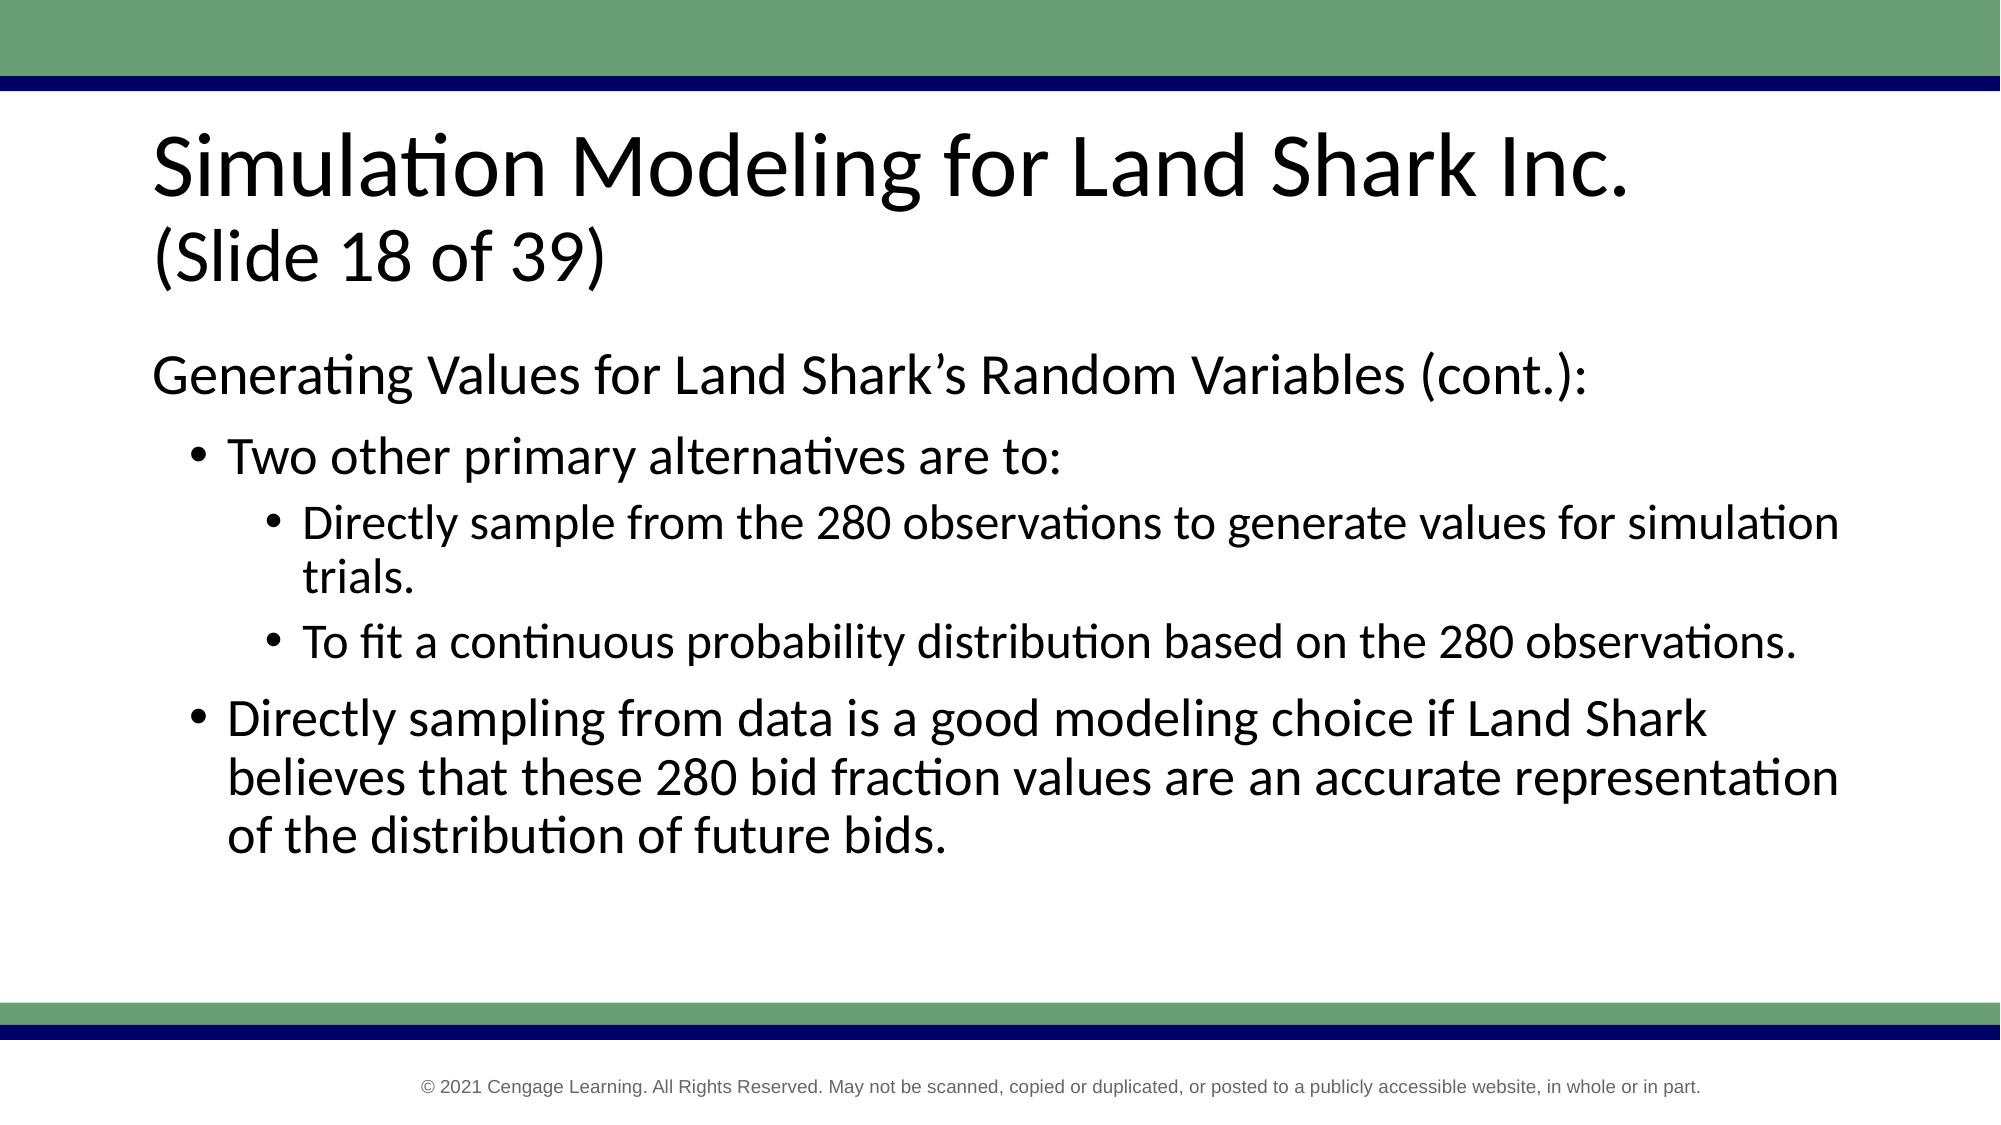

# Simulation Modeling for Land Shark Inc. (Slide 18 of 39)
Generating Values for Land Shark’s Random Variables (cont.):
Two other primary alternatives are to:
Directly sample from the 280 observations to generate values for simulation trials.
To fit a continuous probability distribution based on the 280 observations.
Directly sampling from data is a good modeling choice if Land Shark believes that these 280 bid fraction values are an accurate representation of the distribution of future bids.